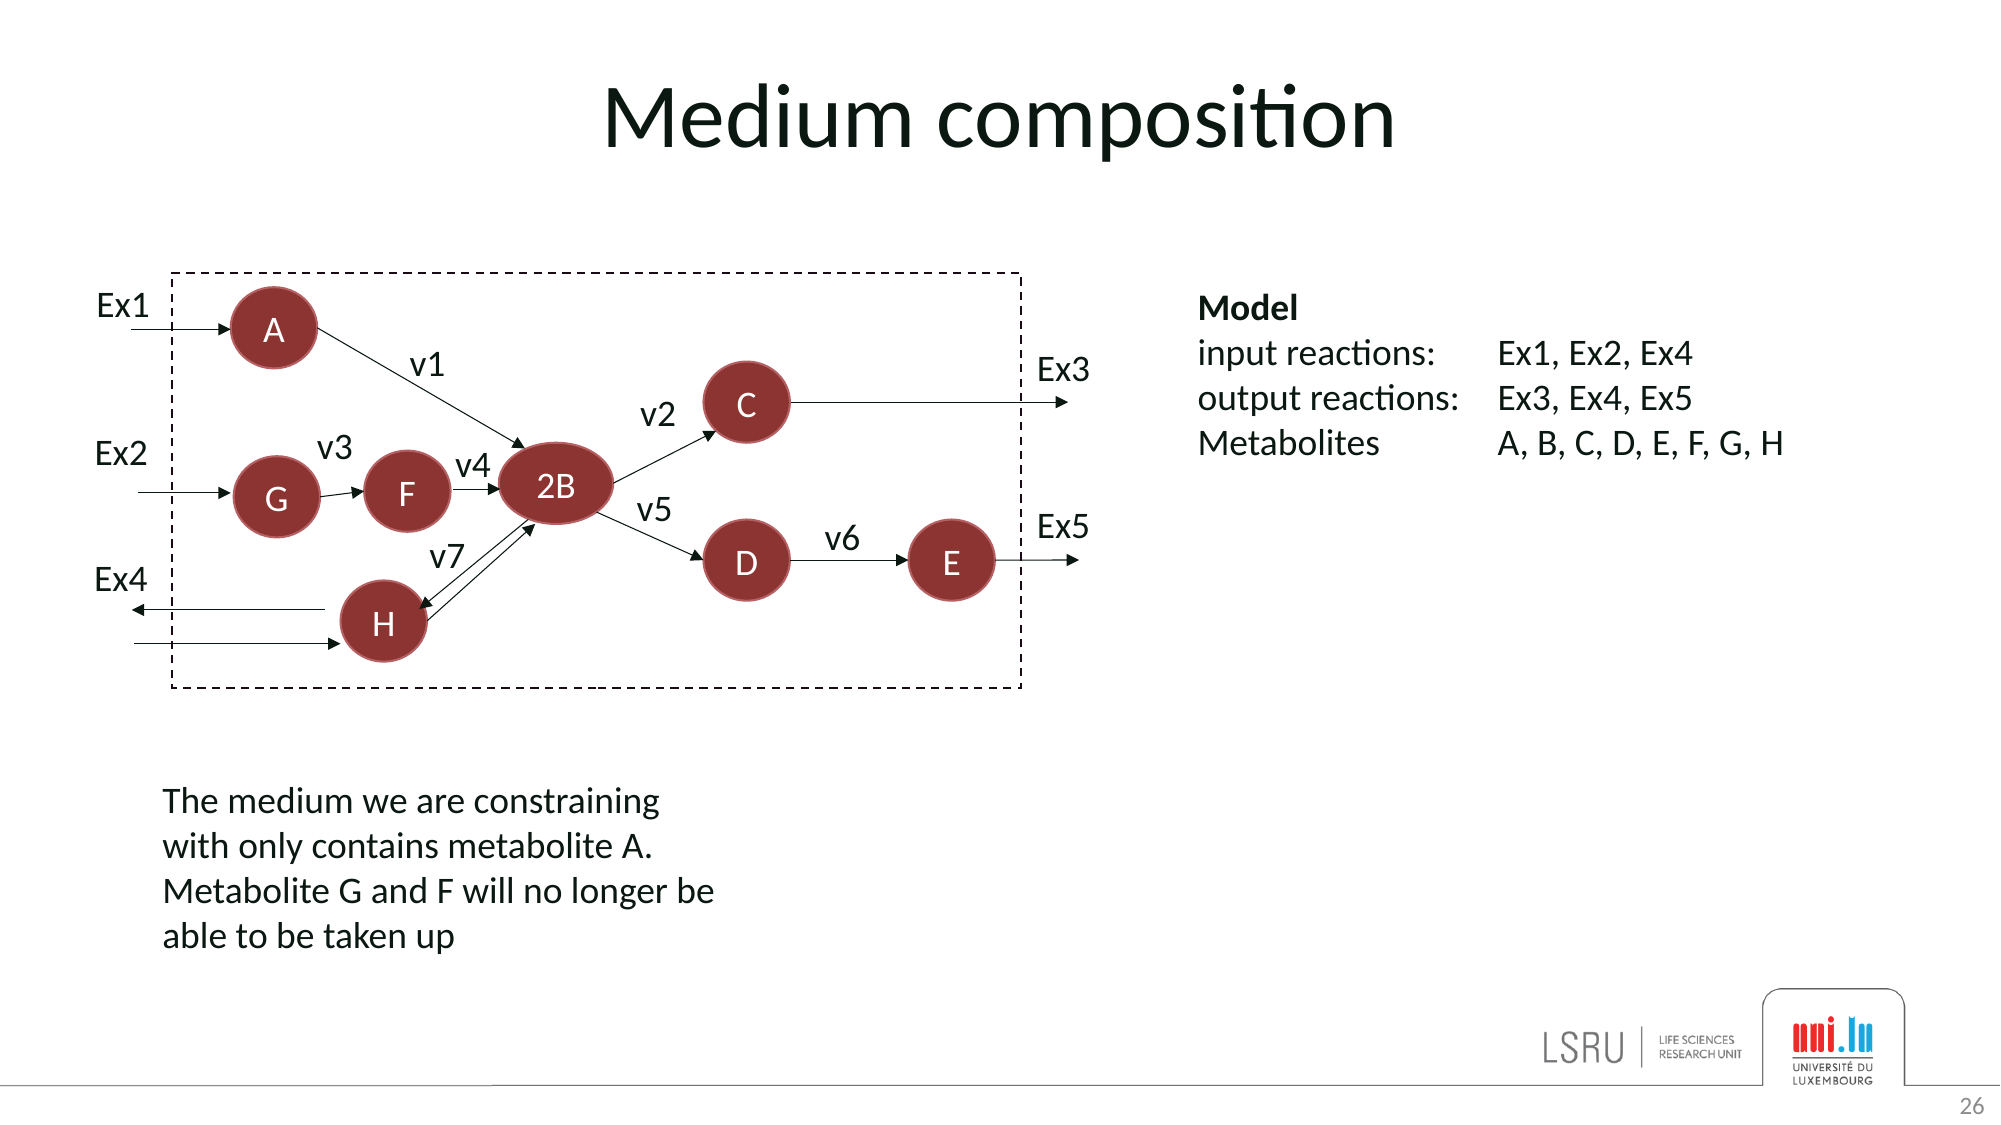

# Medium composition

Ex1
A
v1
Ex3
C
v2
v3
Ex2
v4
2B
F
G
v5
Ex5
v6
D
E
v7
Ex4
H
Model
input reactions: 	Ex1, Ex2, Ex4
output reactions: 	Ex3, Ex4, Ex5
Metabolites 	A, B, C, D, E, F, G, H

The medium we are constraining with only contains metabolite A.
Metabolite G and F will no longer be able to be taken up

26